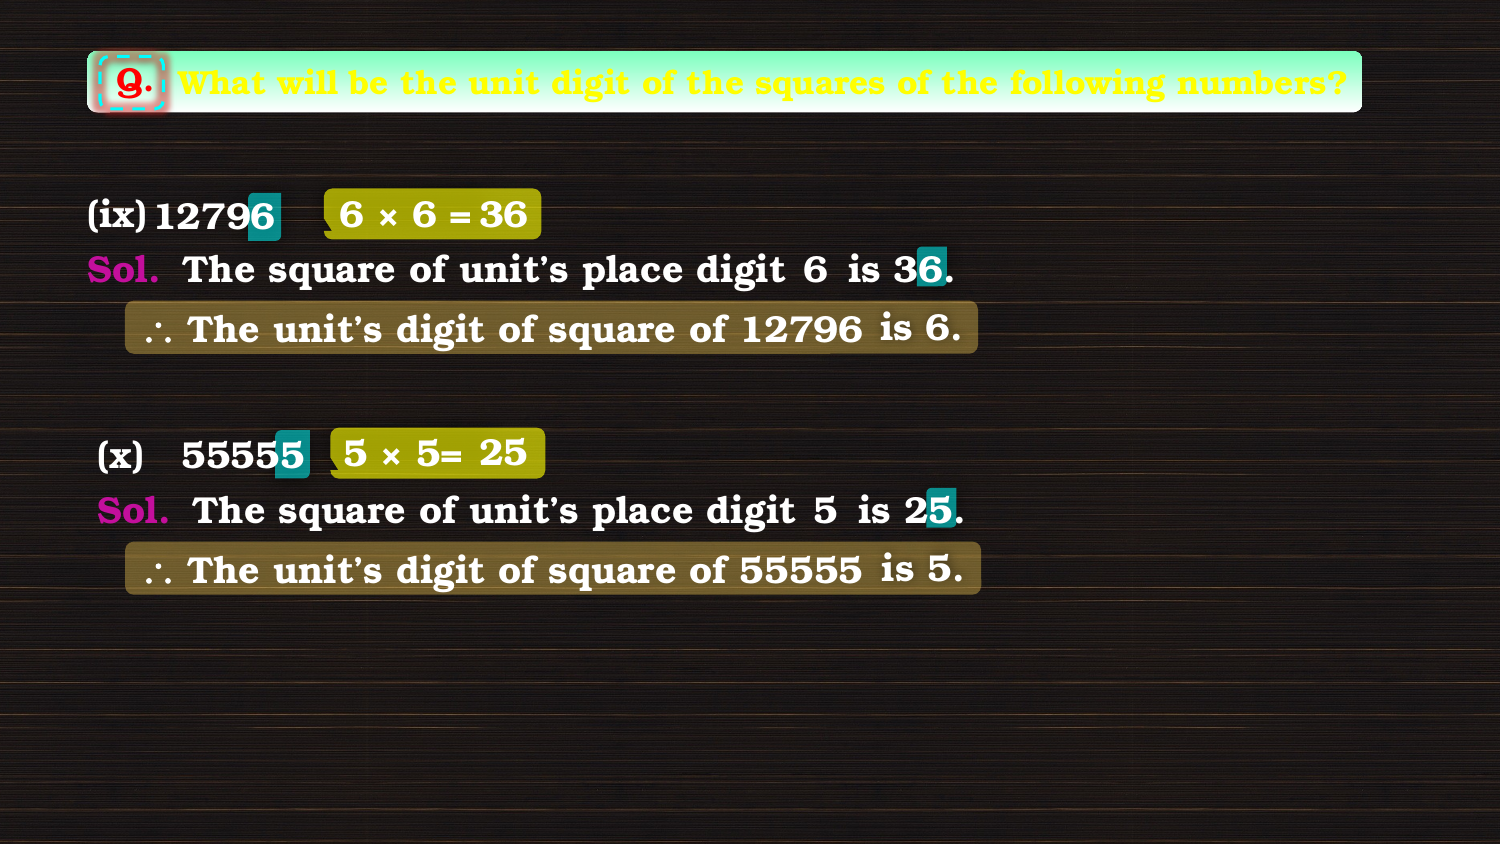

Q.

What will be the unit digit of the squares of the following numbers?
6 × 6 =
36
(ix)
12796

Sol.
The square of unit’s place digit
6
is 36.

is 6.
∴ The unit’s digit of square of 12796
25
5 × 5=
(x)
55555

Sol.
The square of unit’s place digit
5
is 25.

is 5.
∴ The unit’s digit of square of 55555